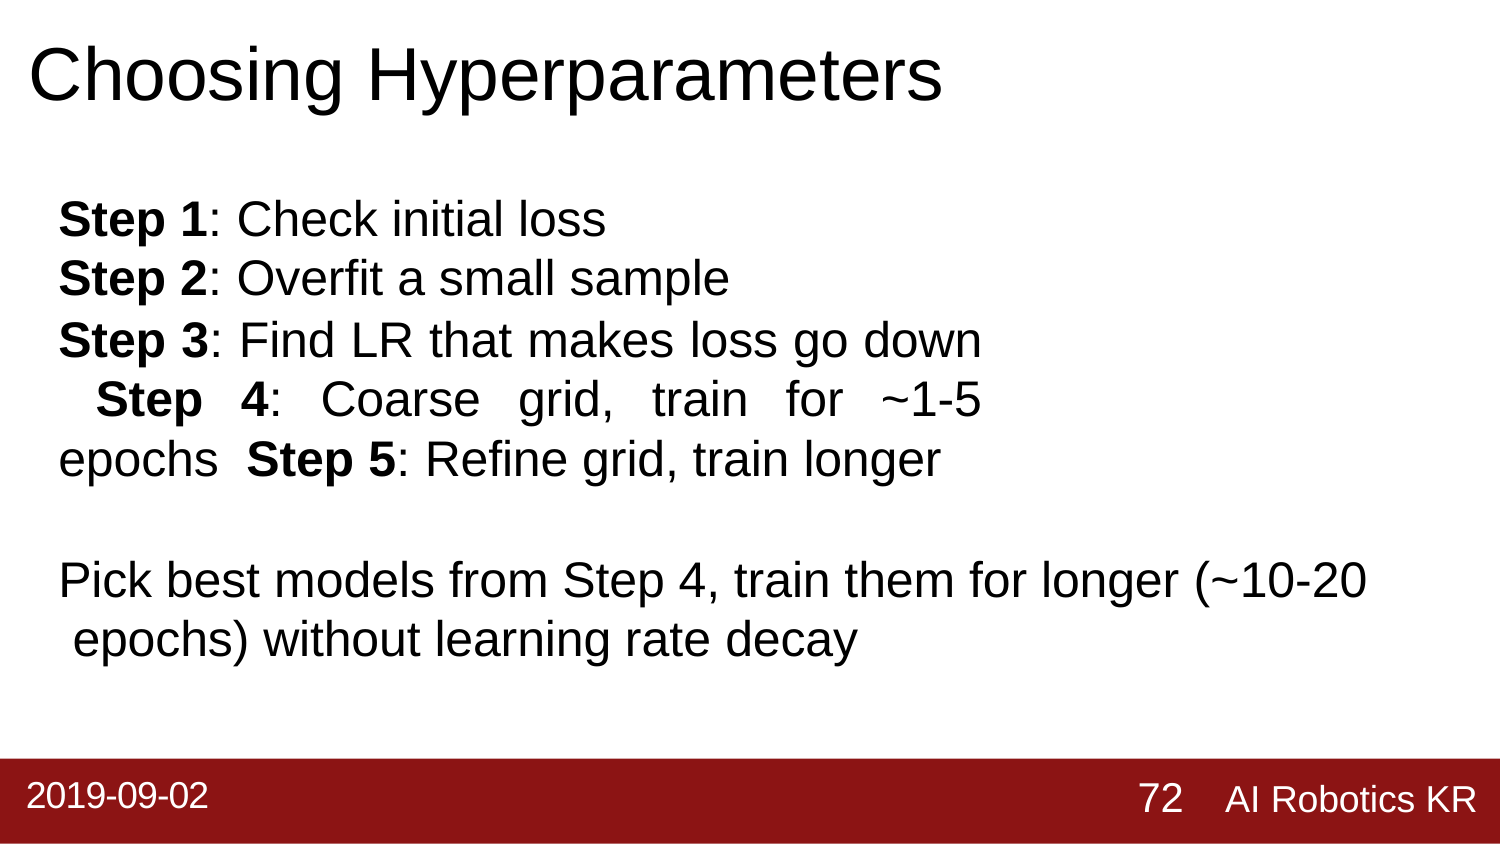

# Choosing Hyperparameters
Step 1: Check initial loss
Step 2: Overfit a small sample
Step 3: Find LR that makes loss go down  Step 4: Coarse grid, train for ~1-5 epochs  Step 5: Refine grid, train longer

Pick best models from Step 4, train them for longer (~10-20  epochs) without learning rate decay
AI Robotics KR
2019-09-02
72